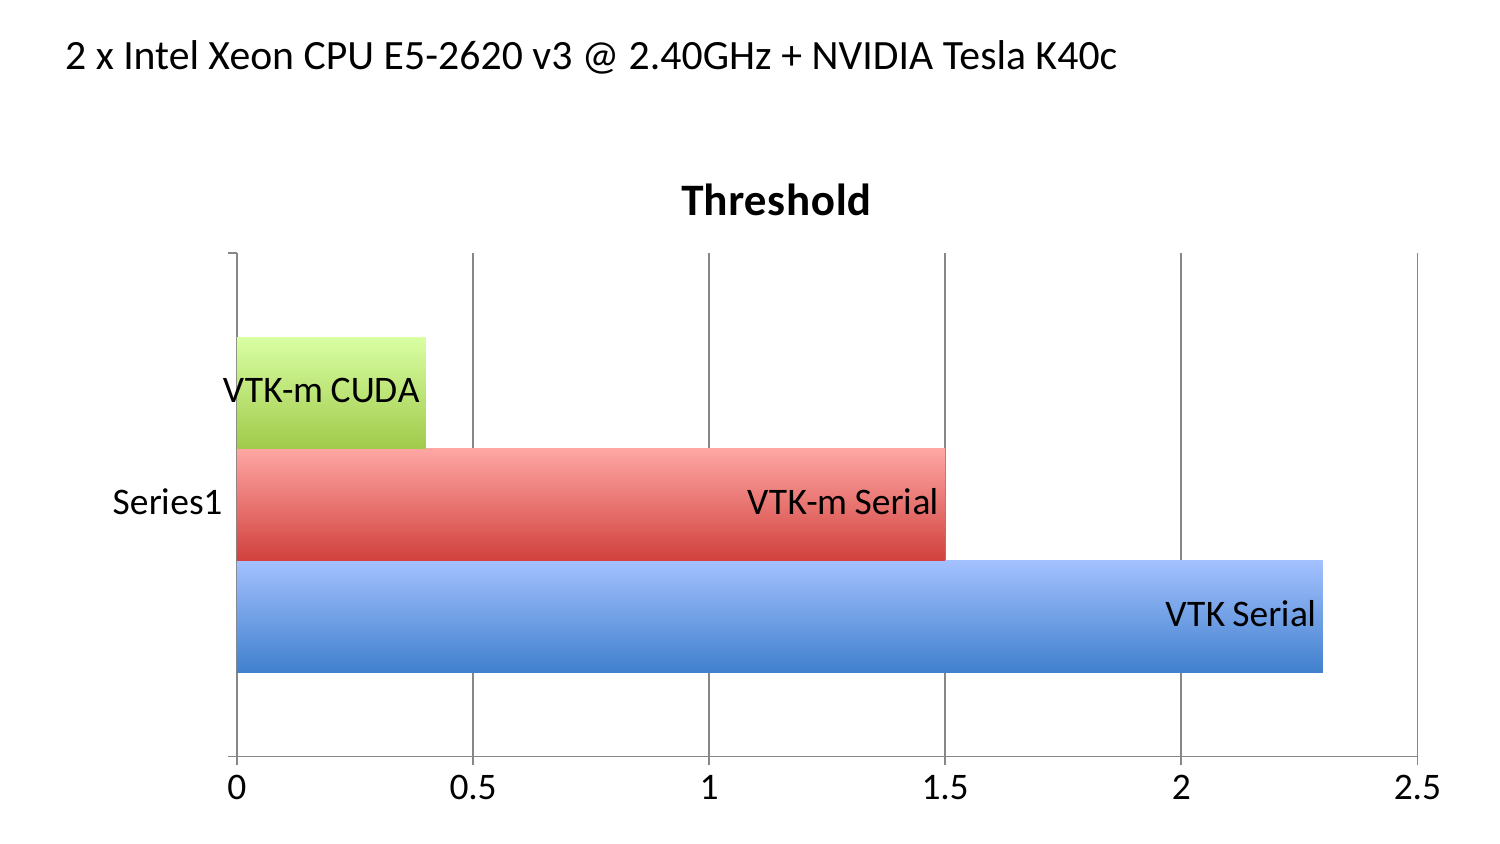

2 x Intel Xeon CPU E5-2620 v3 @ 2.40GHz + NVIDIA Tesla K40c

### Chart: Threshold

| Category | VTK Serial | VTK-m Serial | VTK-m Cuda |
|---|---|---|---|
|  | 2.3 | 1.5 | 0.4 |